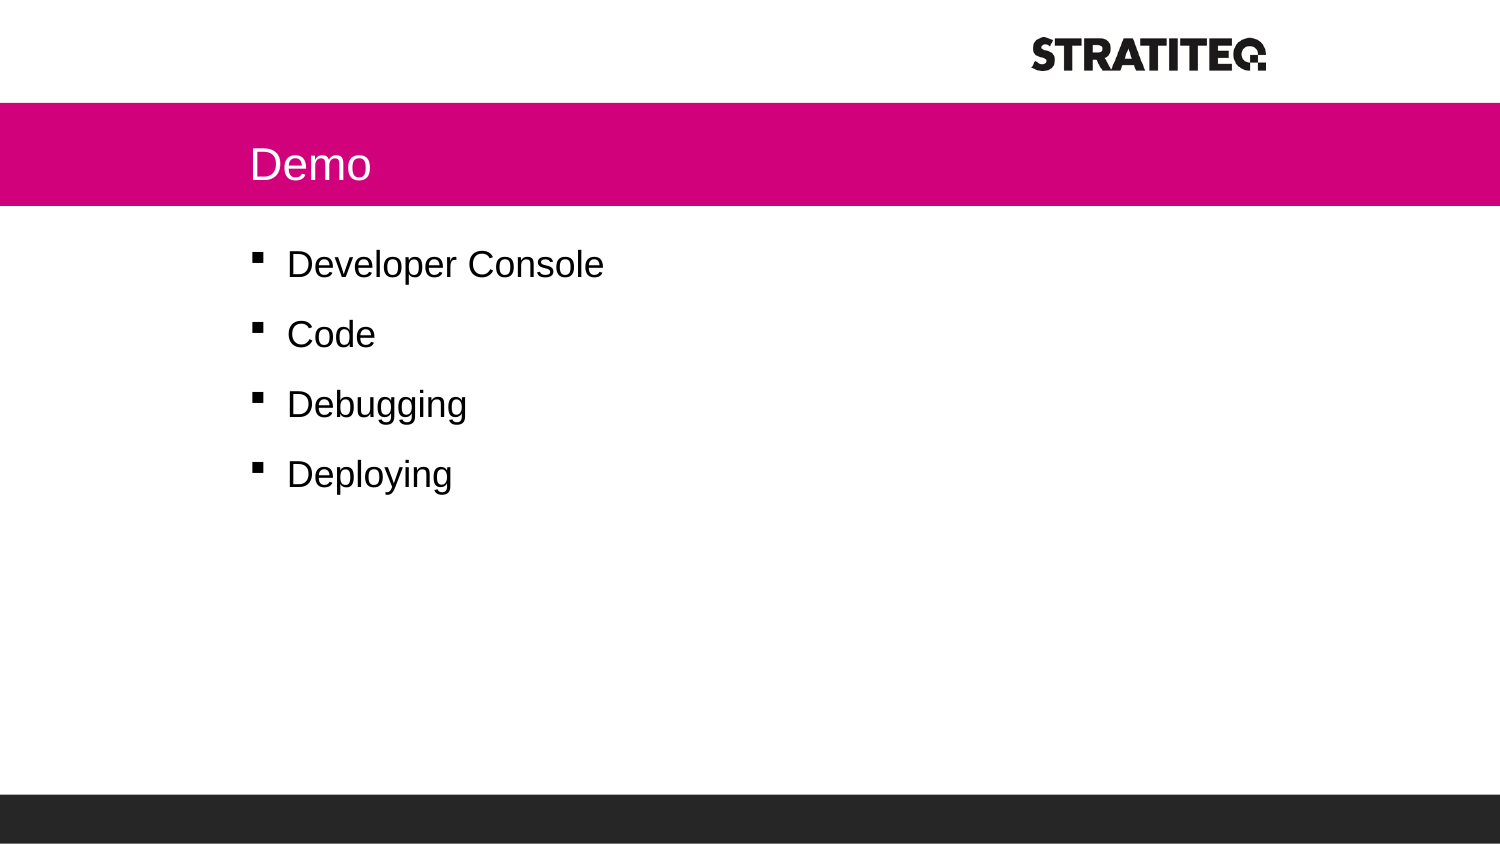

# Demo
Developer Console
Code
Debugging
Deploying